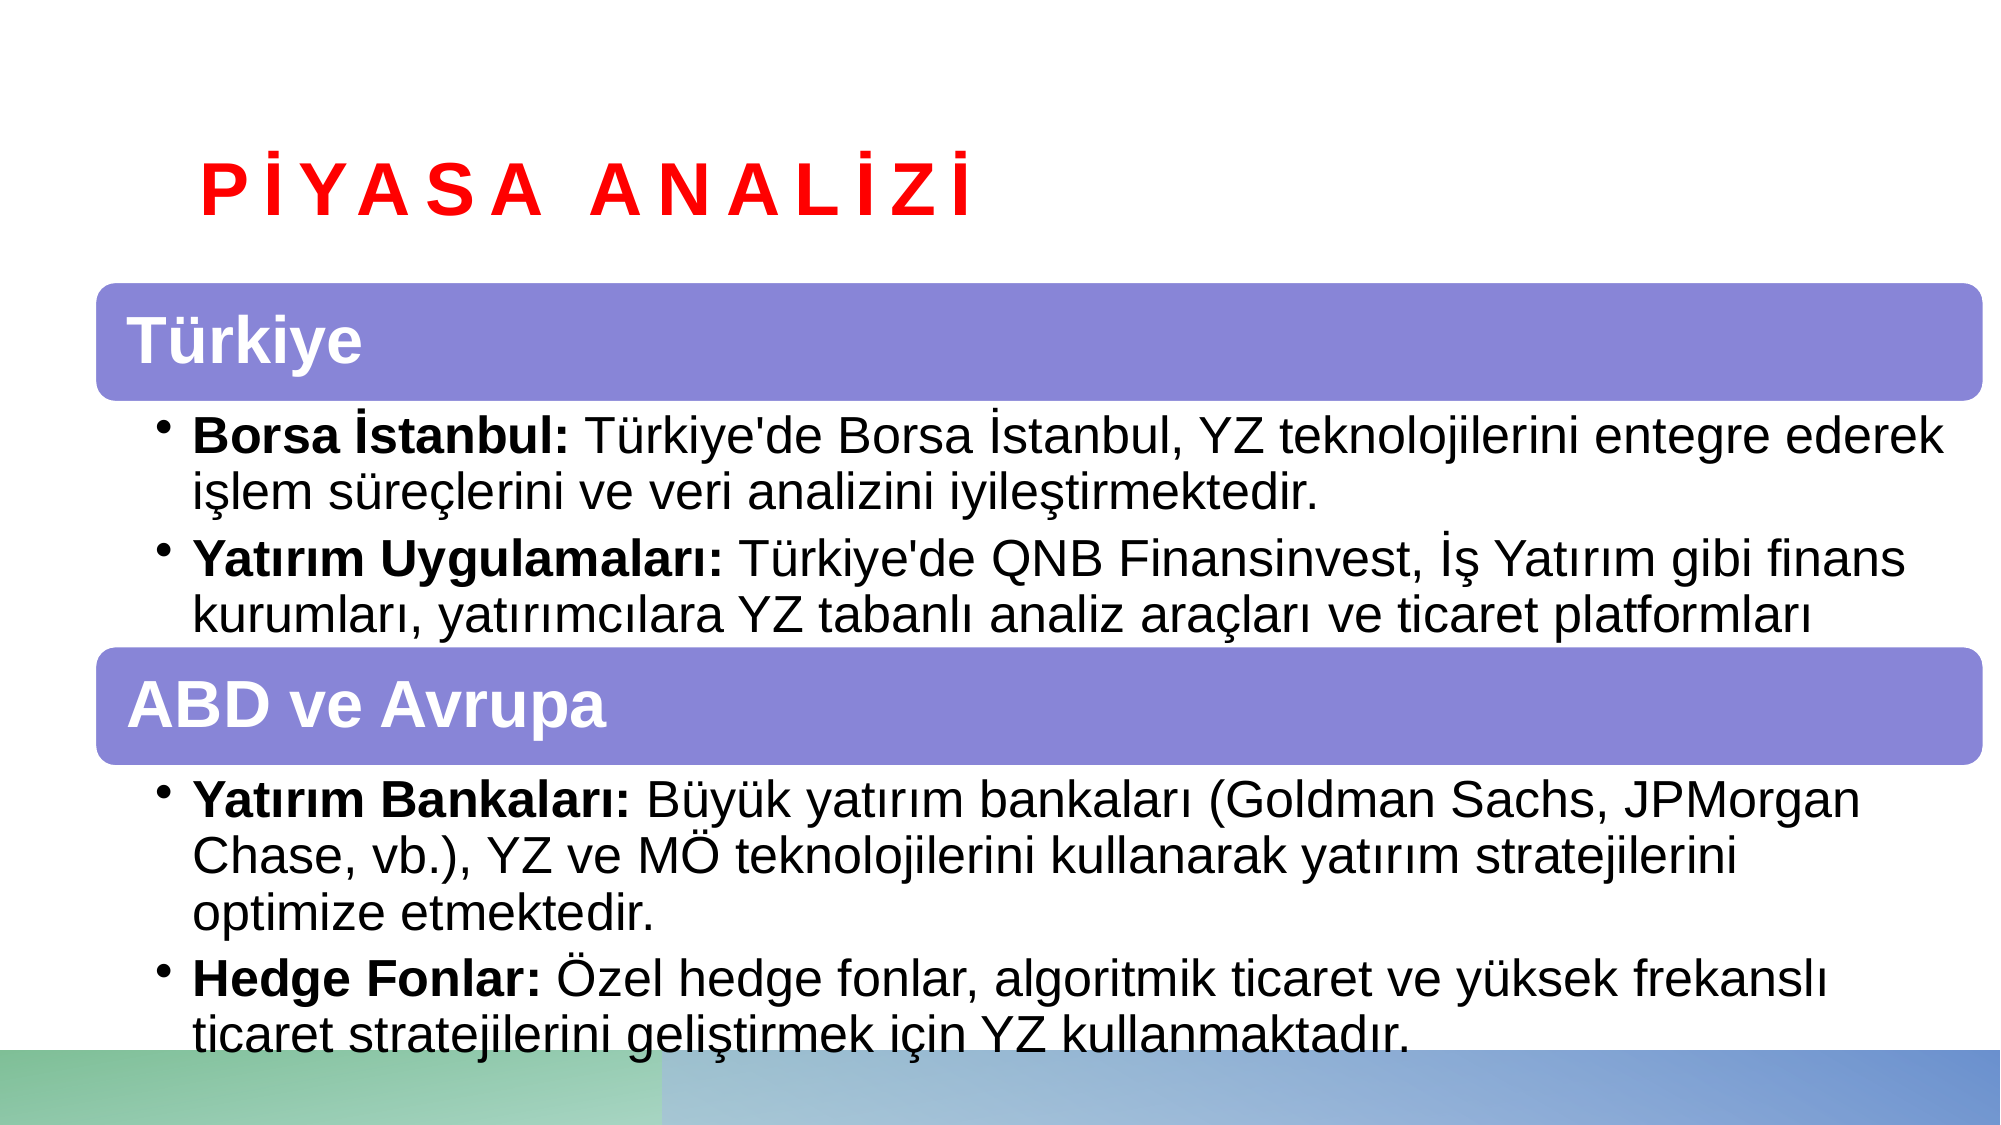

# Piyasa analizi
Türkiye
Borsa İstanbul: Türkiye'de Borsa İstanbul, YZ teknolojilerini entegre ederek işlem süreçlerini ve veri analizini iyileştirmektedir.
Yatırım Uygulamaları: Türkiye'de QNB Finansinvest, İş Yatırım gibi finans kurumları, yatırımcılara YZ tabanlı analiz araçları ve ticaret platformları sunmaktadır.
ABD ve Avrupa
Yatırım Bankaları: Büyük yatırım bankaları (Goldman Sachs, JPMorgan Chase, vb.), YZ ve MÖ teknolojilerini kullanarak yatırım stratejilerini optimize etmektedir.
Hedge Fonlar: Özel hedge fonlar, algoritmik ticaret ve yüksek frekanslı ticaret stratejilerini geliştirmek için YZ kullanmaktadır.